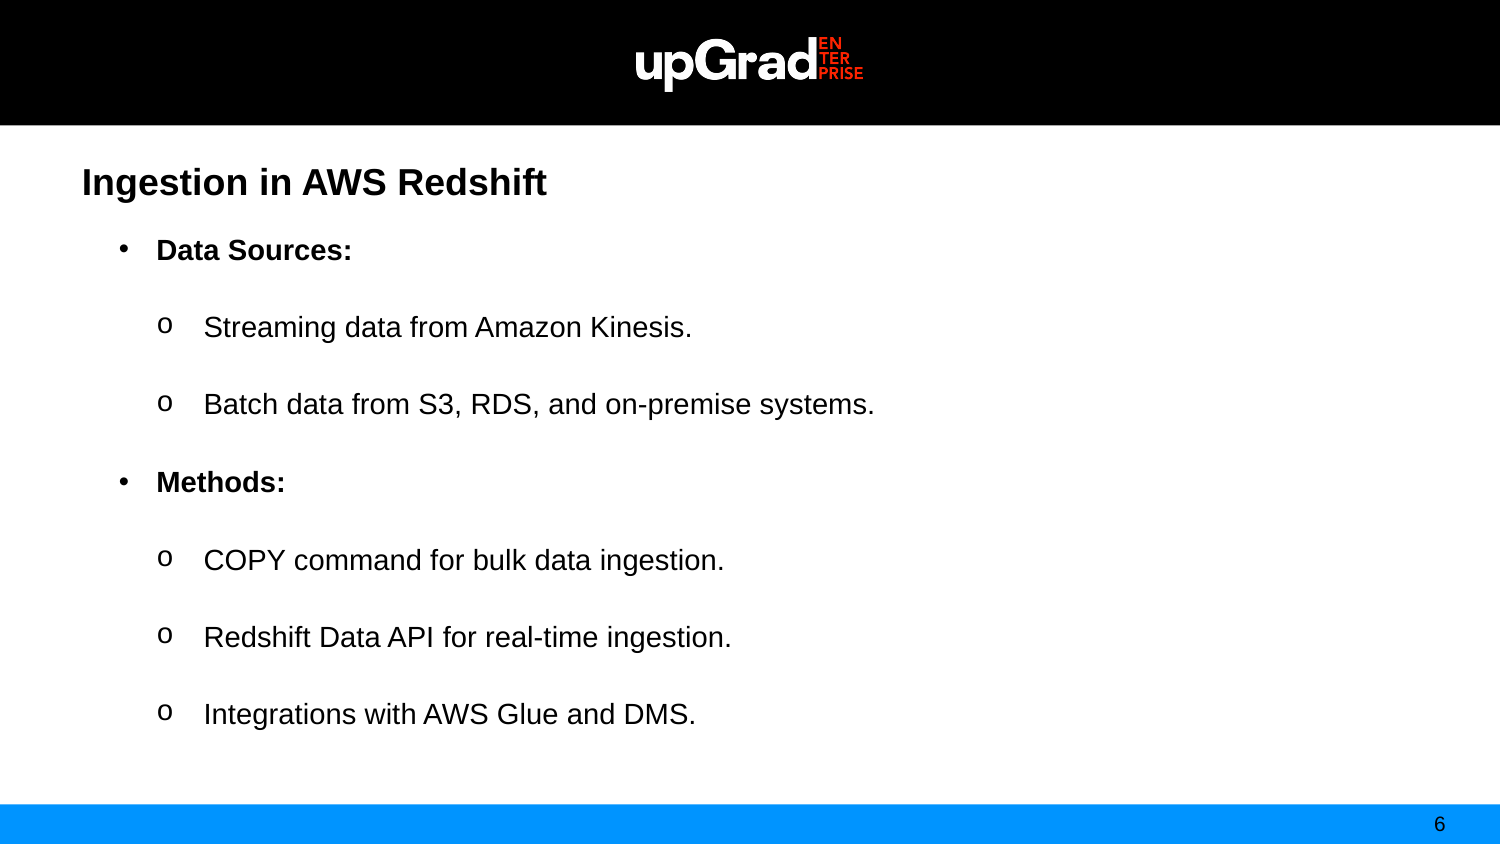

Ingestion in AWS Redshift
Data Sources:
Streaming data from Amazon Kinesis.
Batch data from S3, RDS, and on-premise systems.
Methods:
COPY command for bulk data ingestion.
Redshift Data API for real-time ingestion.
Integrations with AWS Glue and DMS.
Regression: An Overview
6